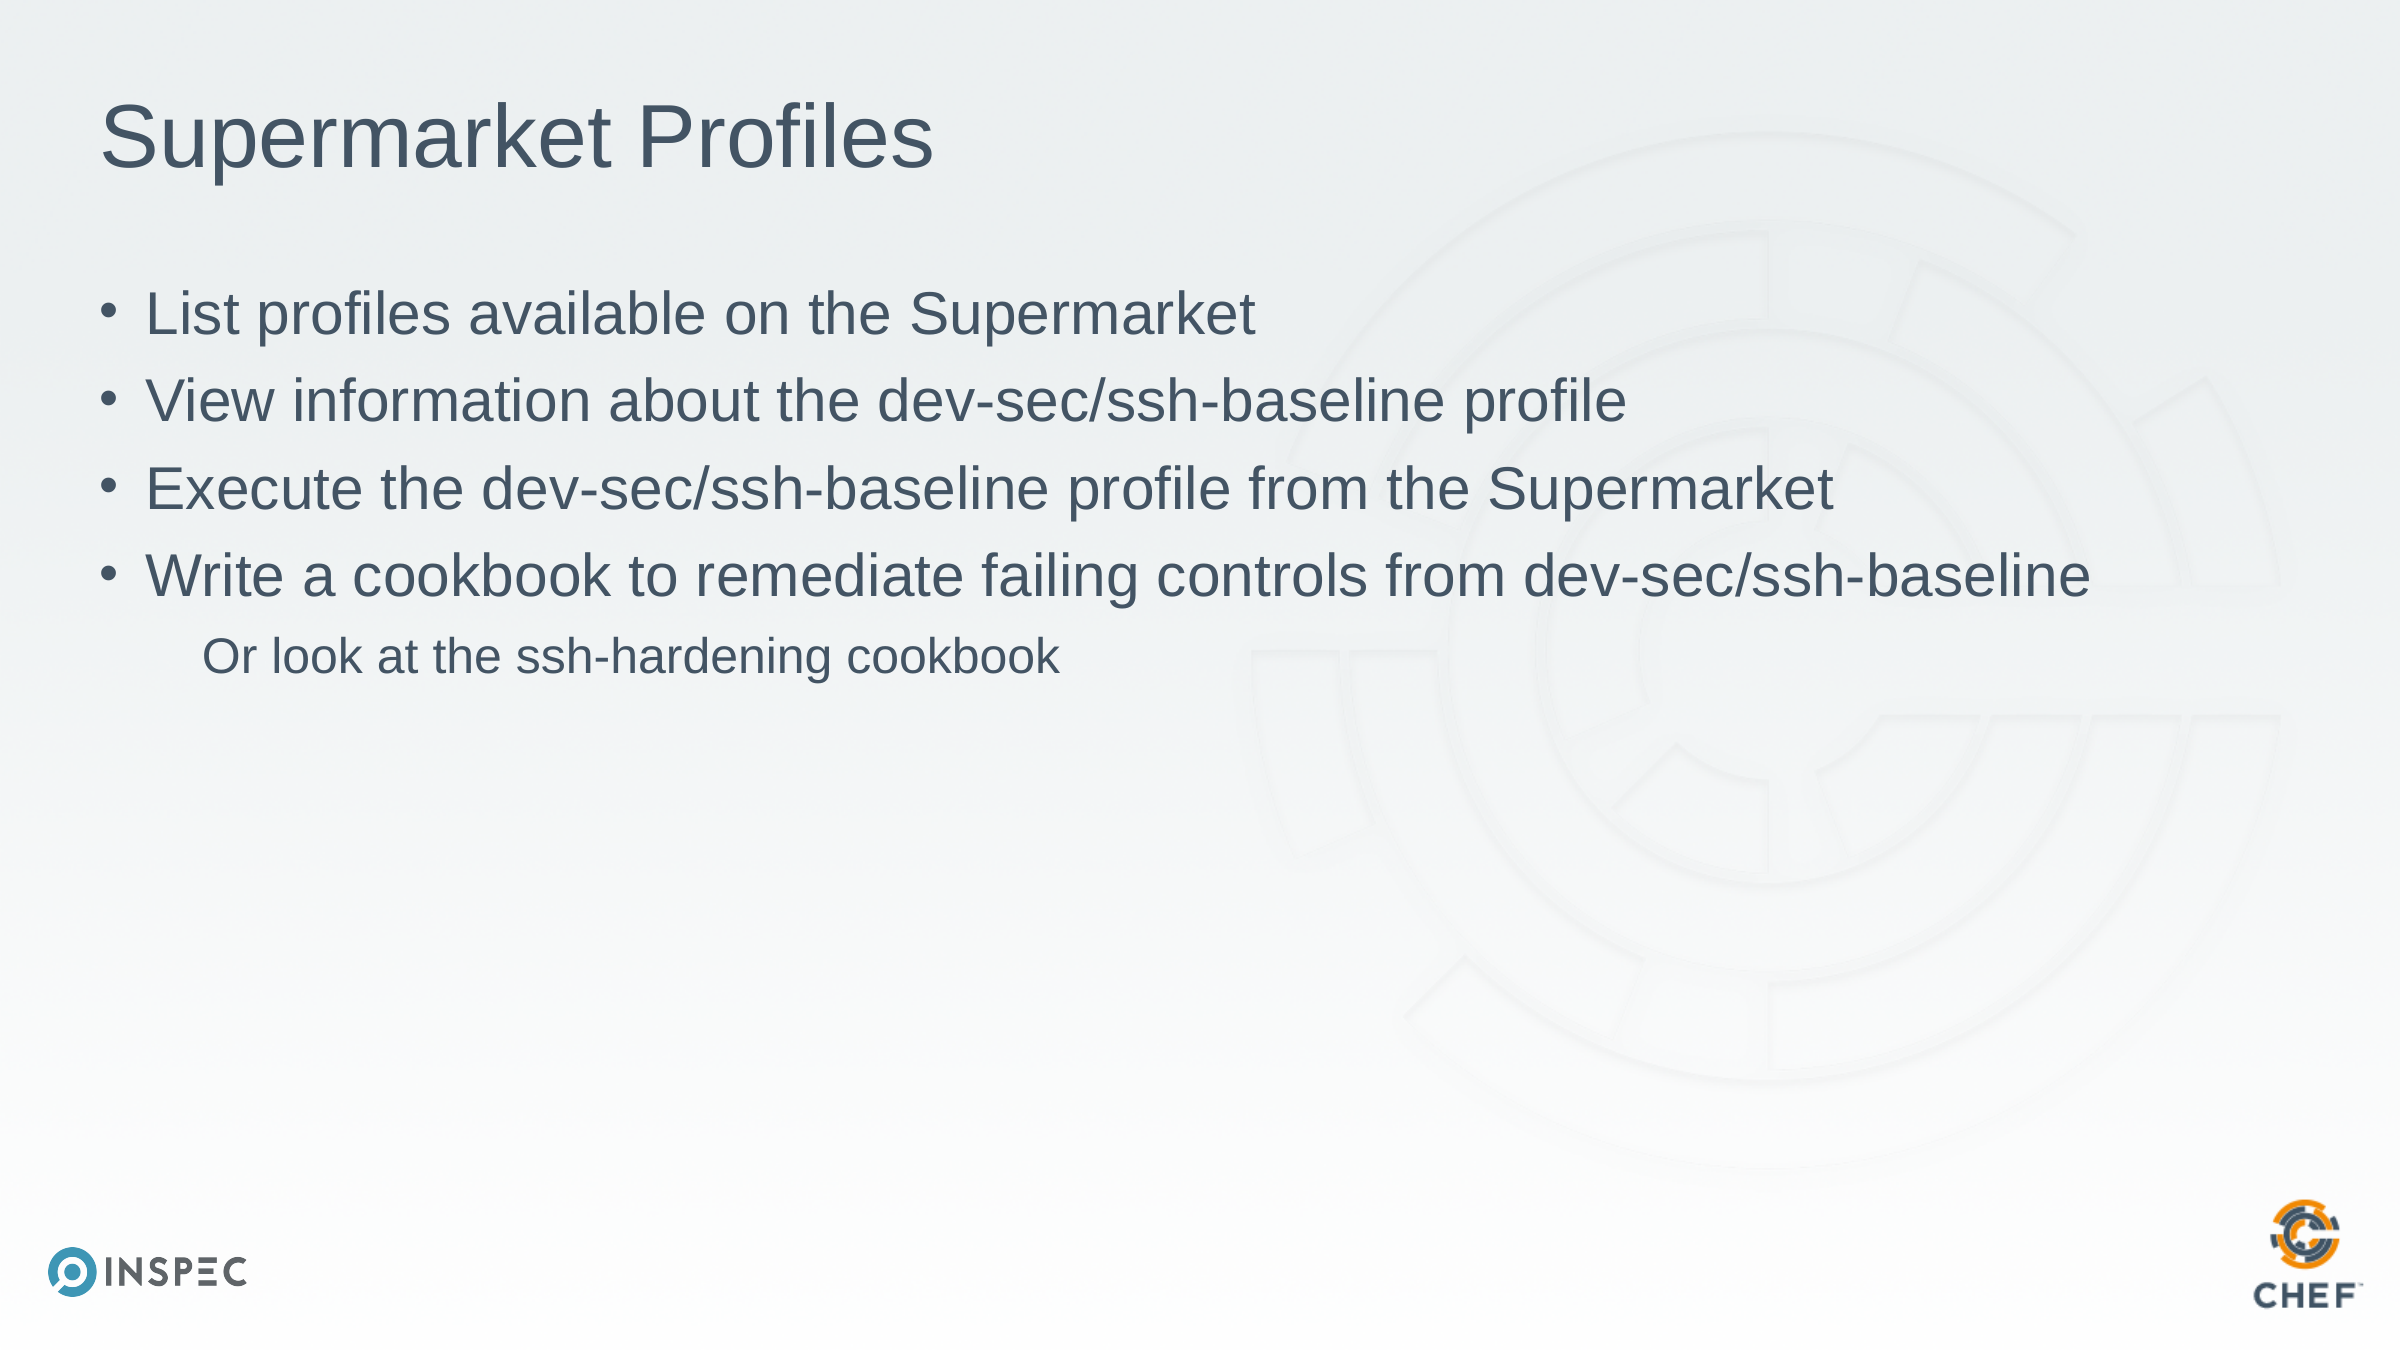

# Supermarket Profiles
List profiles available on the Supermarket
View information about the dev-sec/ssh-baseline profile
Execute the dev-sec/ssh-baseline profile from the Supermarket
Write a cookbook to remediate failing controls from dev-sec/ssh-baseline
Or look at the ssh-hardening cookbook